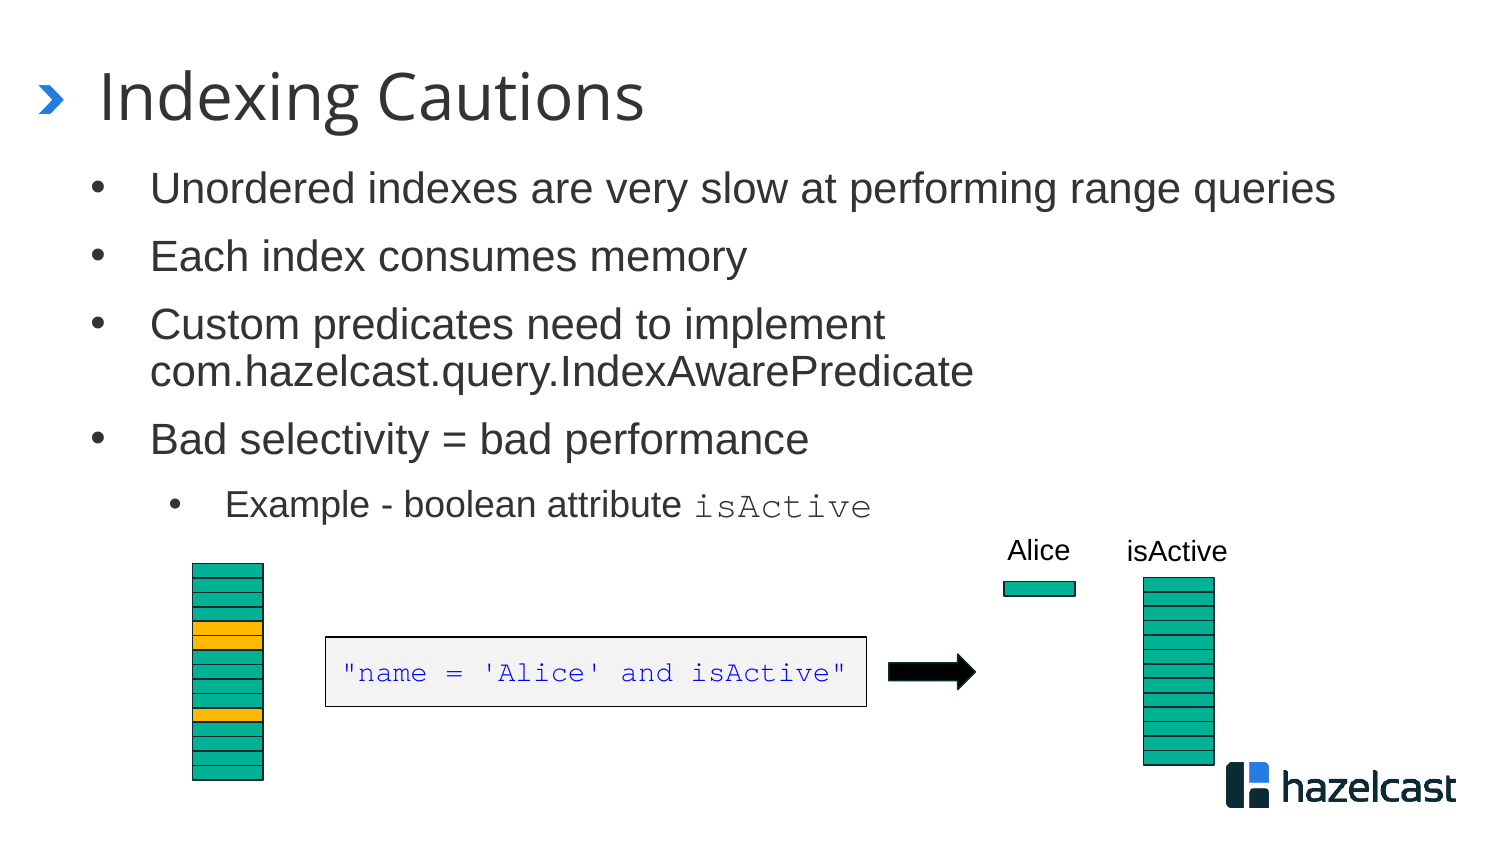

# Indexing Cautions
Unordered indexes are very slow at performing range queries
Each index consumes memory
Custom predicates need to implement com.hazelcast.query.IndexAwarePredicate
Bad selectivity = bad performance
Example - boolean attribute isActive
Alice
isActive

"name = 'Alice' and isActive"